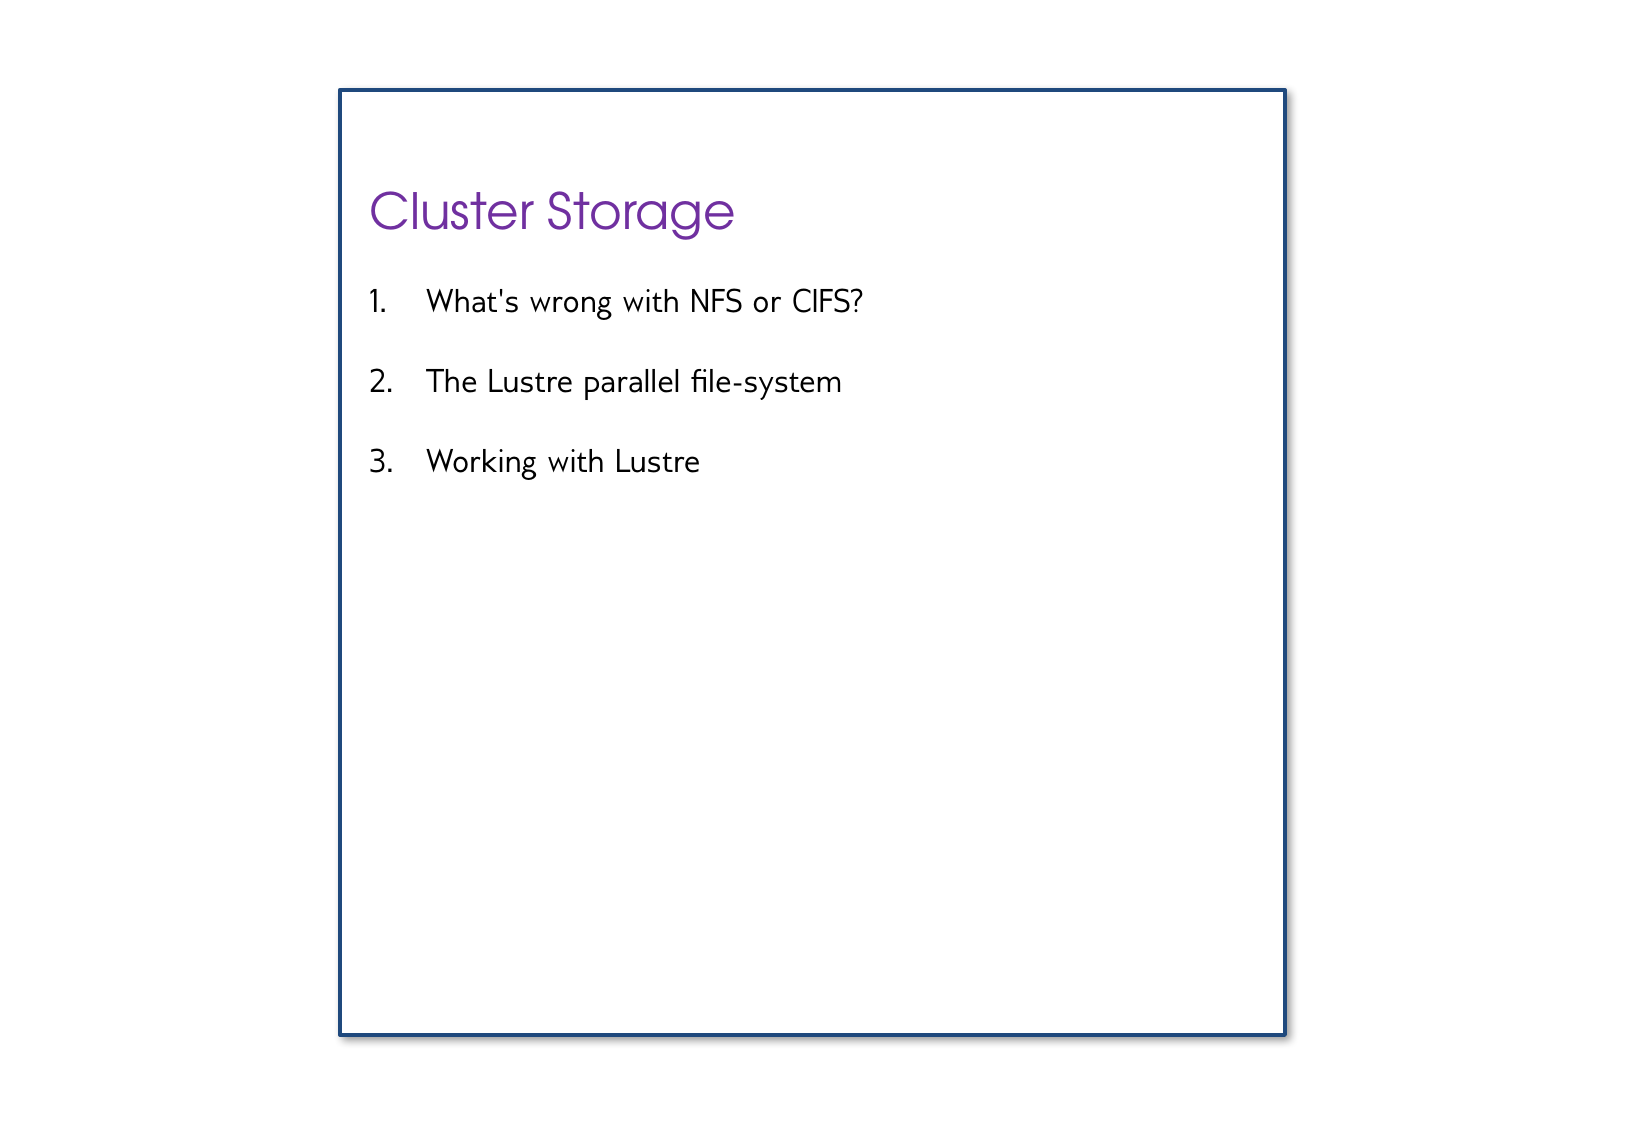

Cluster Storage

What's wrong with NFS or CIFS?

The Lustre parallel file-system

Working with Lustre